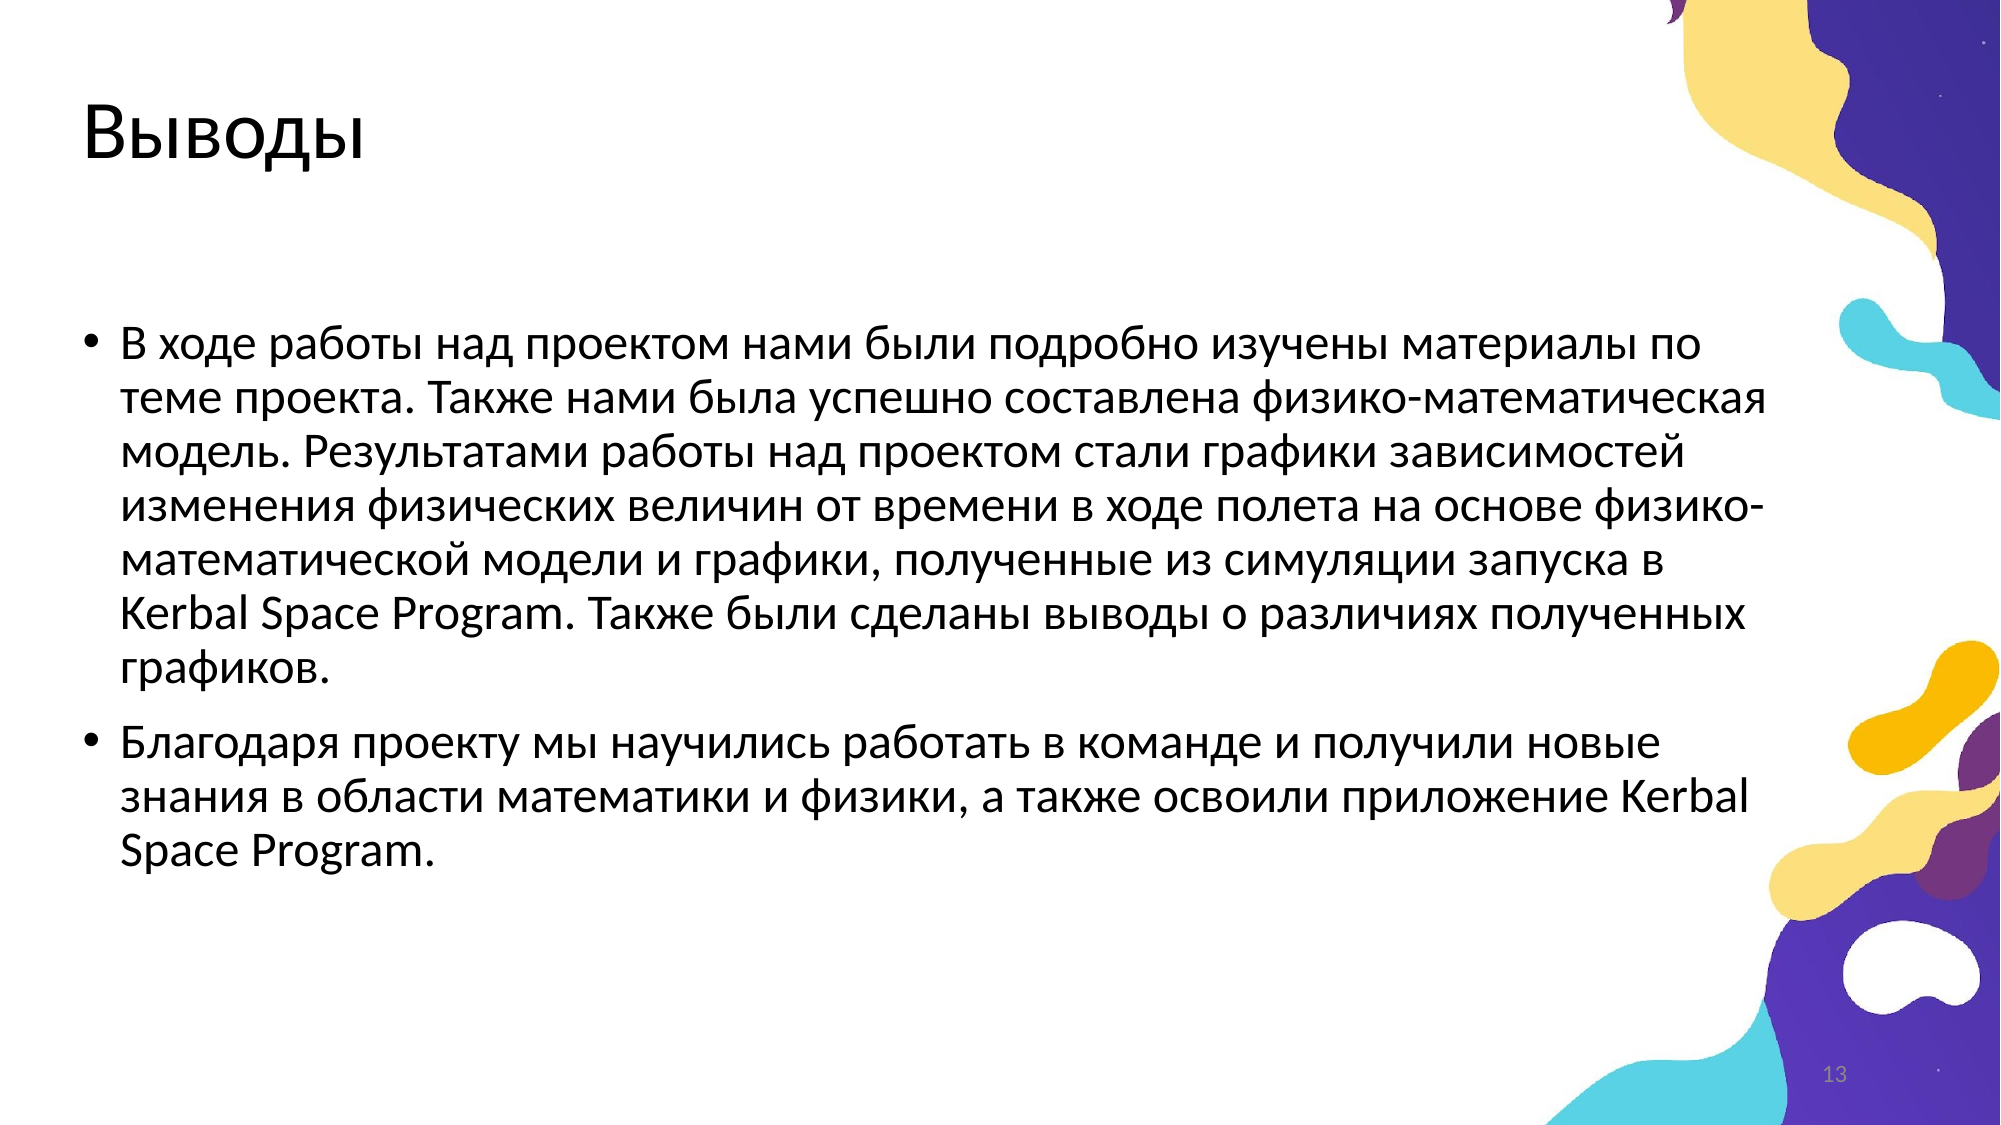

Выводы
В ходе работы над проектом нами были подробно изучены материалы по теме проекта. Также нами была успешно составлена физико-математическая модель. Результатами работы над проектом стали графики зависимостей изменения физических величин от времени в ходе полета на основе физико-математической модели и графики, полученные из симуляции запуска в Kerbal Space Program. Также были сделаны выводы о различиях полученных графиков.
Благодаря проекту мы научились работать в команде и получили новые знания в области математики и физики, а также освоили приложение Kerbal Space Program.

13